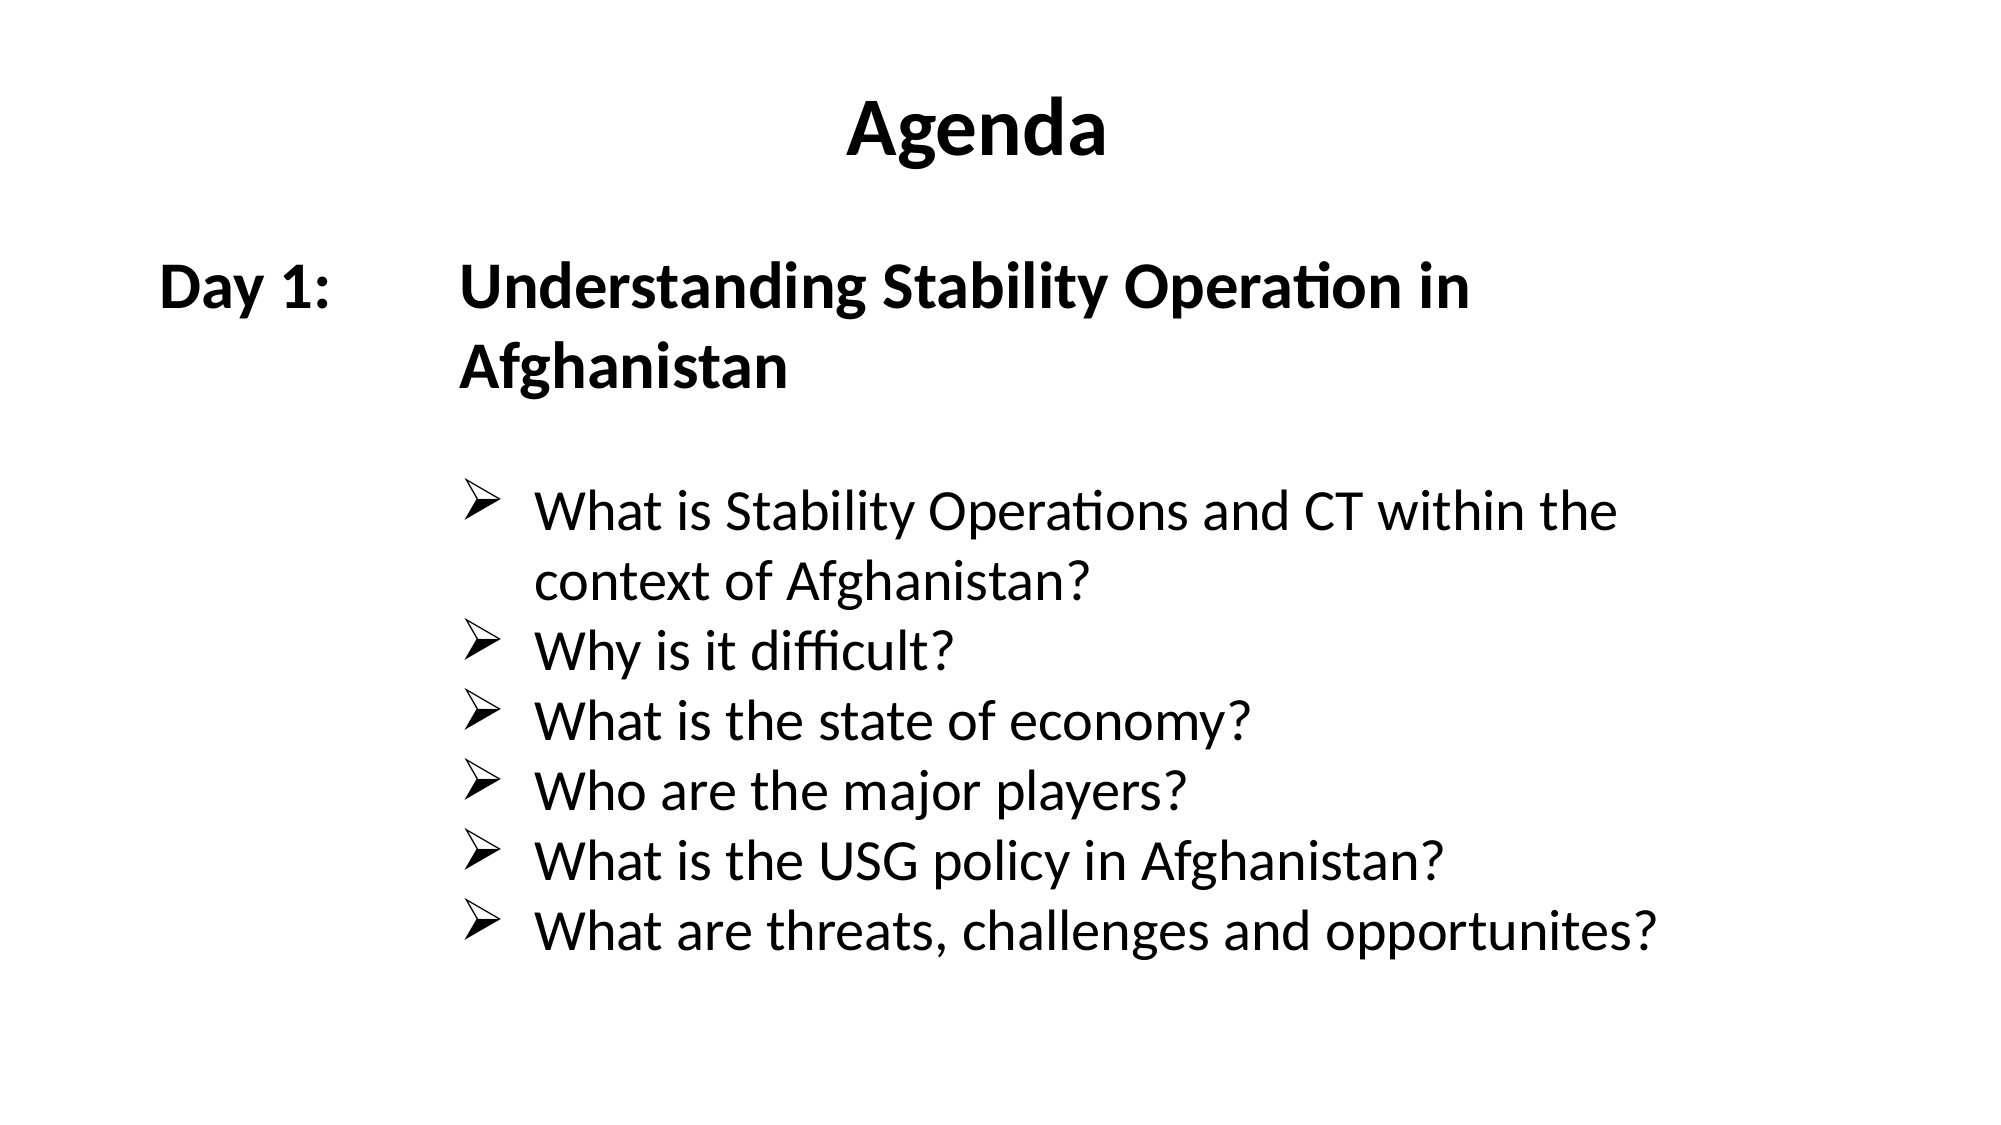

Agenda

Day 1:  	Understanding Stability Operation in 				Afghanistan

What is Stability Operations and CT within the context of Afghanistan?
Why is it difficult?
What is the state of economy?
Who are the major players?
What is the USG policy in Afghanistan?
What are threats, challenges and opportunites?